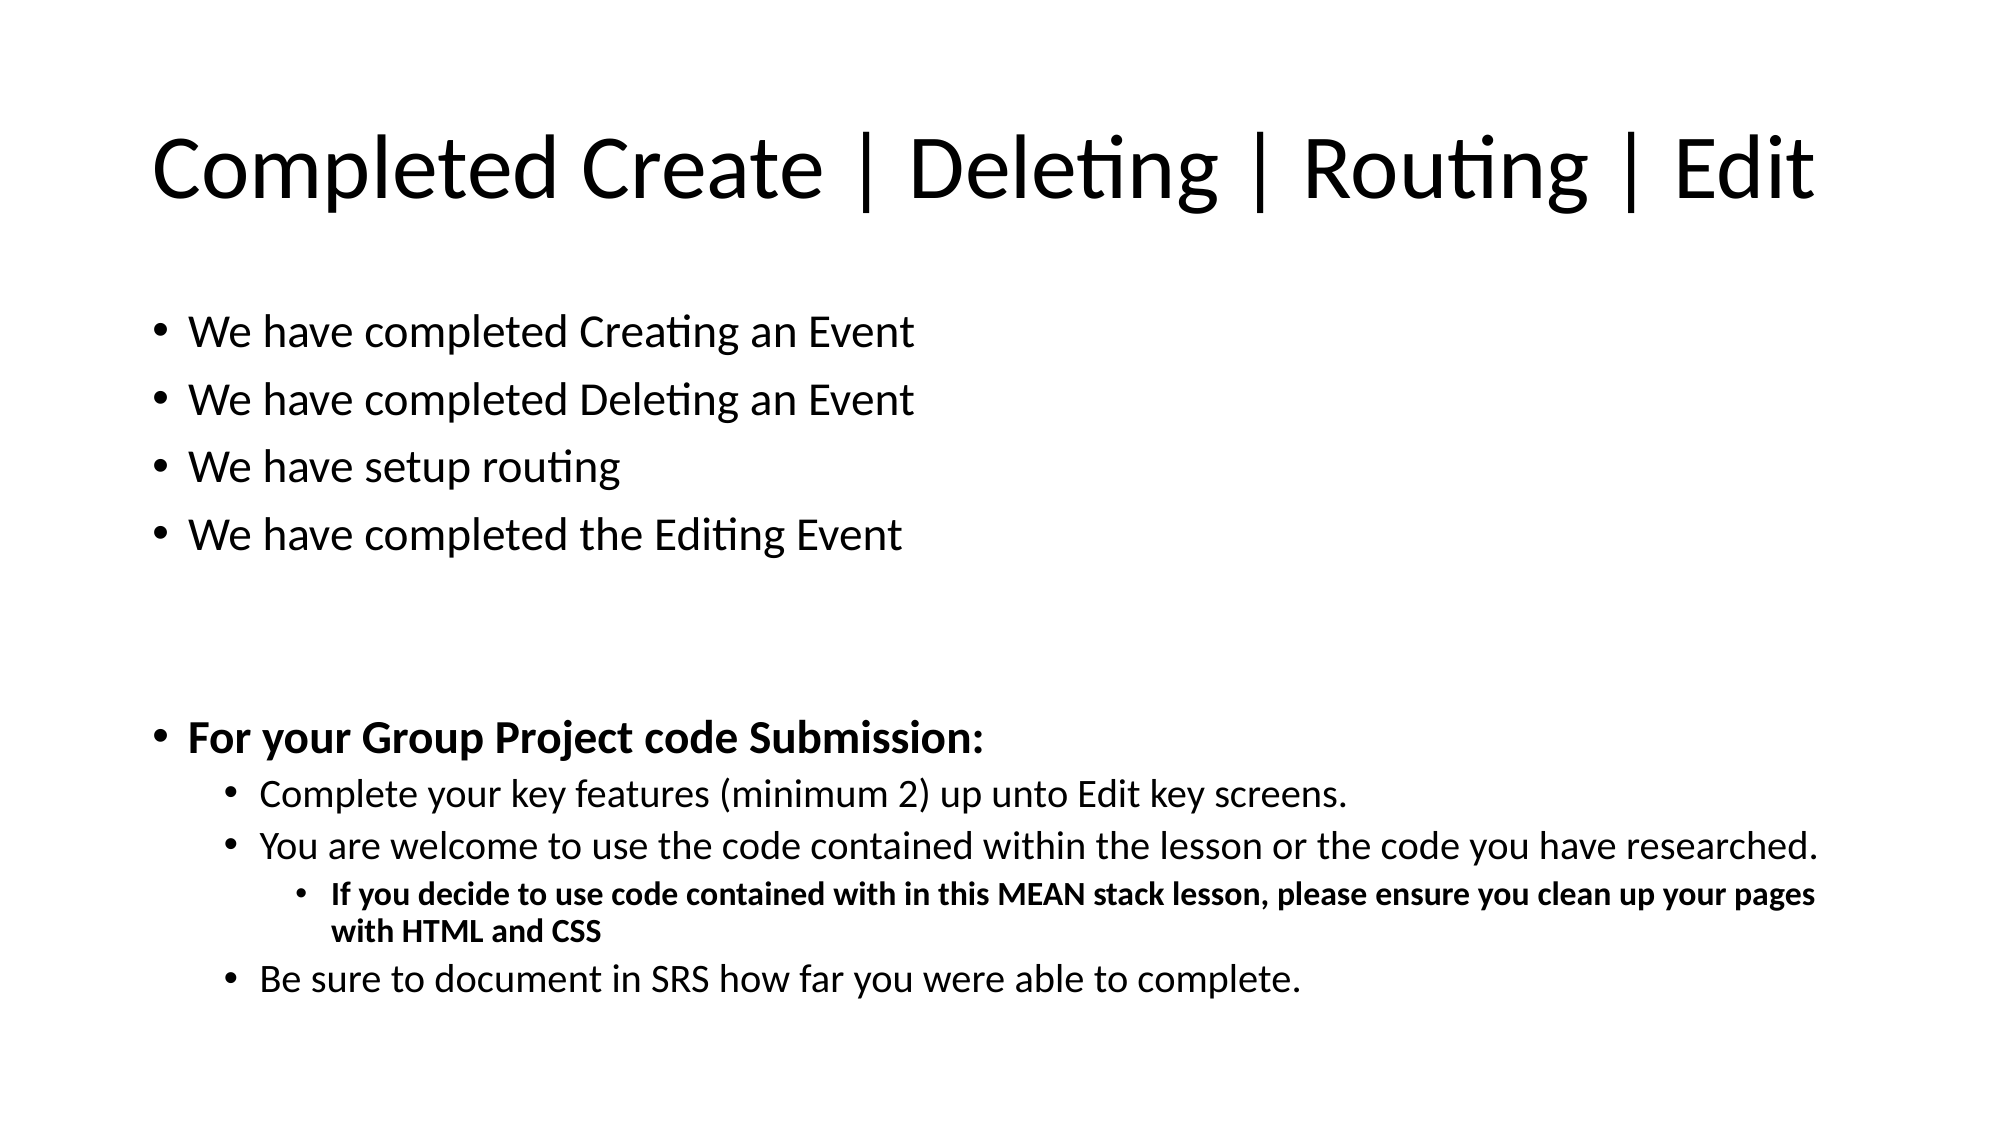

# Completed Create | Deleting | Routing | Edit
We have completed Creating an Event
We have completed Deleting an Event
We have setup routing
We have completed the Editing Event

For your Group Project code Submission:
Complete your key features (minimum 2) up unto Edit key screens.
You are welcome to use the code contained within the lesson or the code you have researched.
If you decide to use code contained with in this MEAN stack lesson, please ensure you clean up your pages with HTML and CSS
Be sure to document in SRS how far you were able to complete.